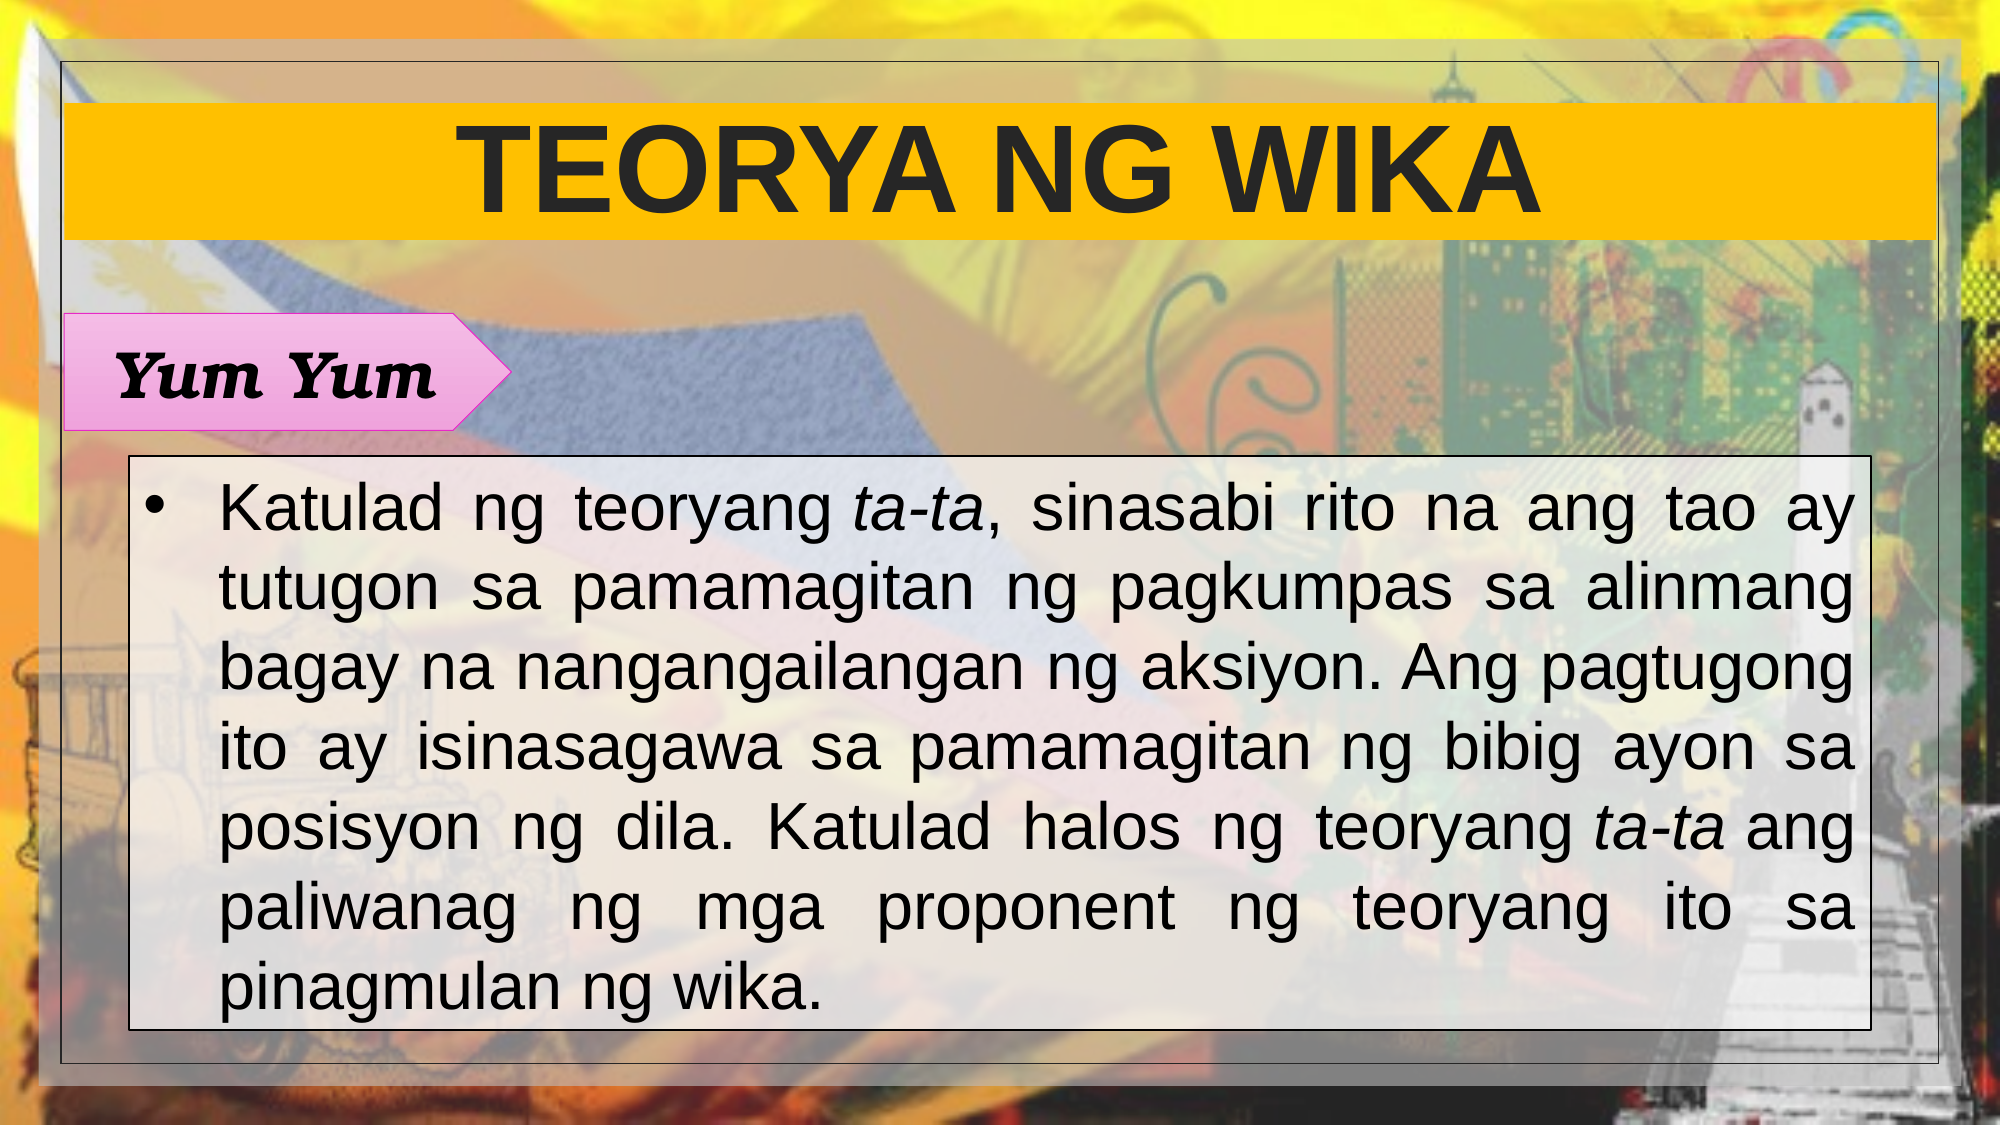

# TEORYA NG WIKA
Yum Yum
Katulad ng teoryang ta-ta, sinasabi rito na ang tao ay tutugon sa pamamagitan ng pagkumpas sa alinmang bagay na nangangailangan ng aksiyon. Ang pagtugong ito ay isinasagawa sa pamamagitan ng bibig ayon sa posisyon ng dila. Katulad halos ng teoryang ta-ta ang paliwanag ng mga proponent ng teoryang ito sa pinagmulan ng wika.